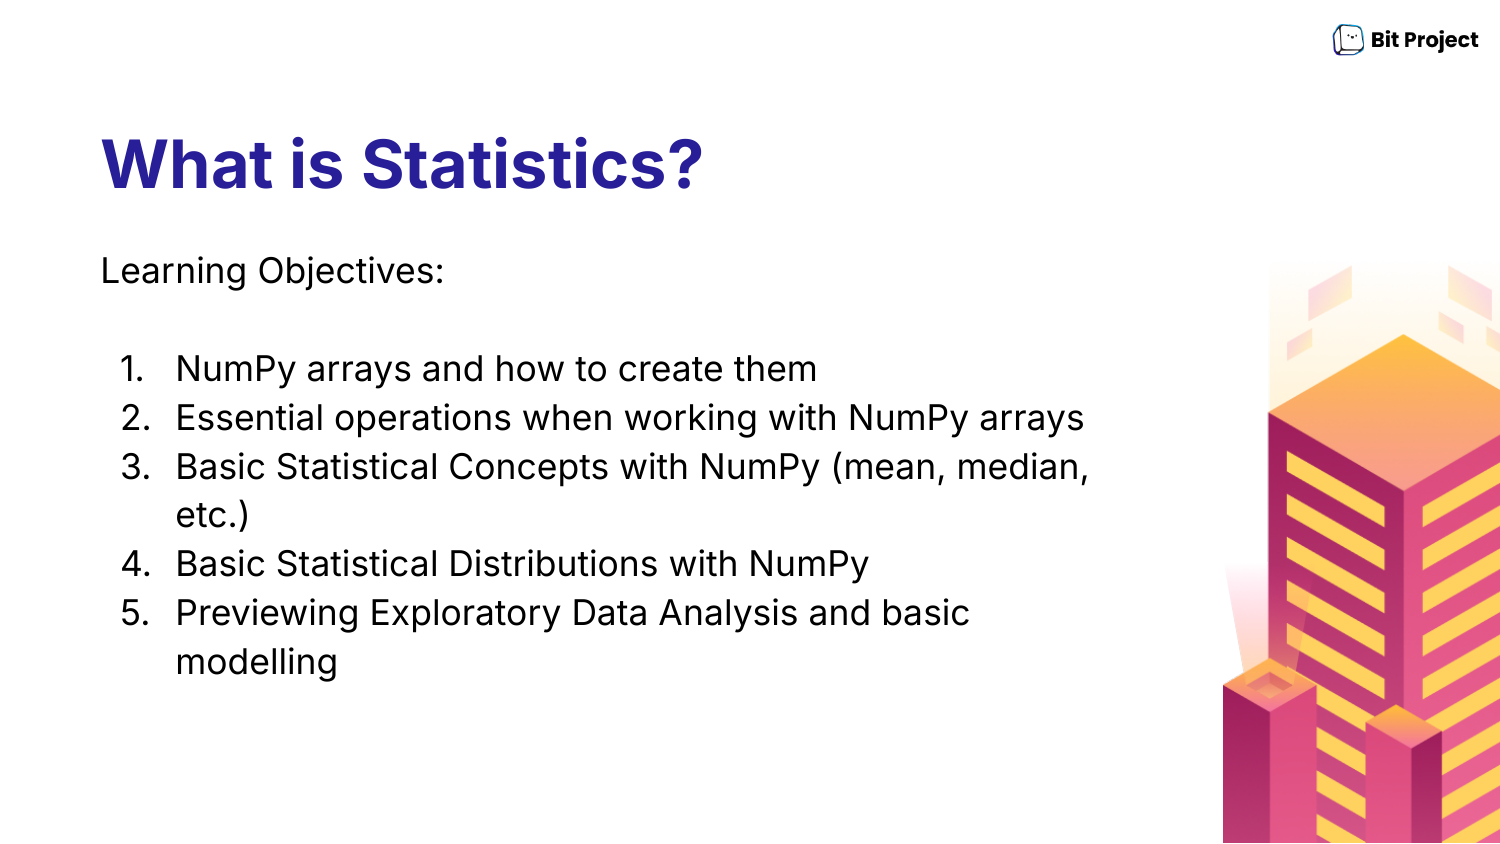

# What is Statistics?
Learning Objectives:

NumPy arrays and how to create them
Essential operations when working with NumPy arrays
Basic Statistical Concepts with NumPy (mean, median, etc.)
Basic Statistical Distributions with NumPy
Previewing Exploratory Data Analysis and basic modelling